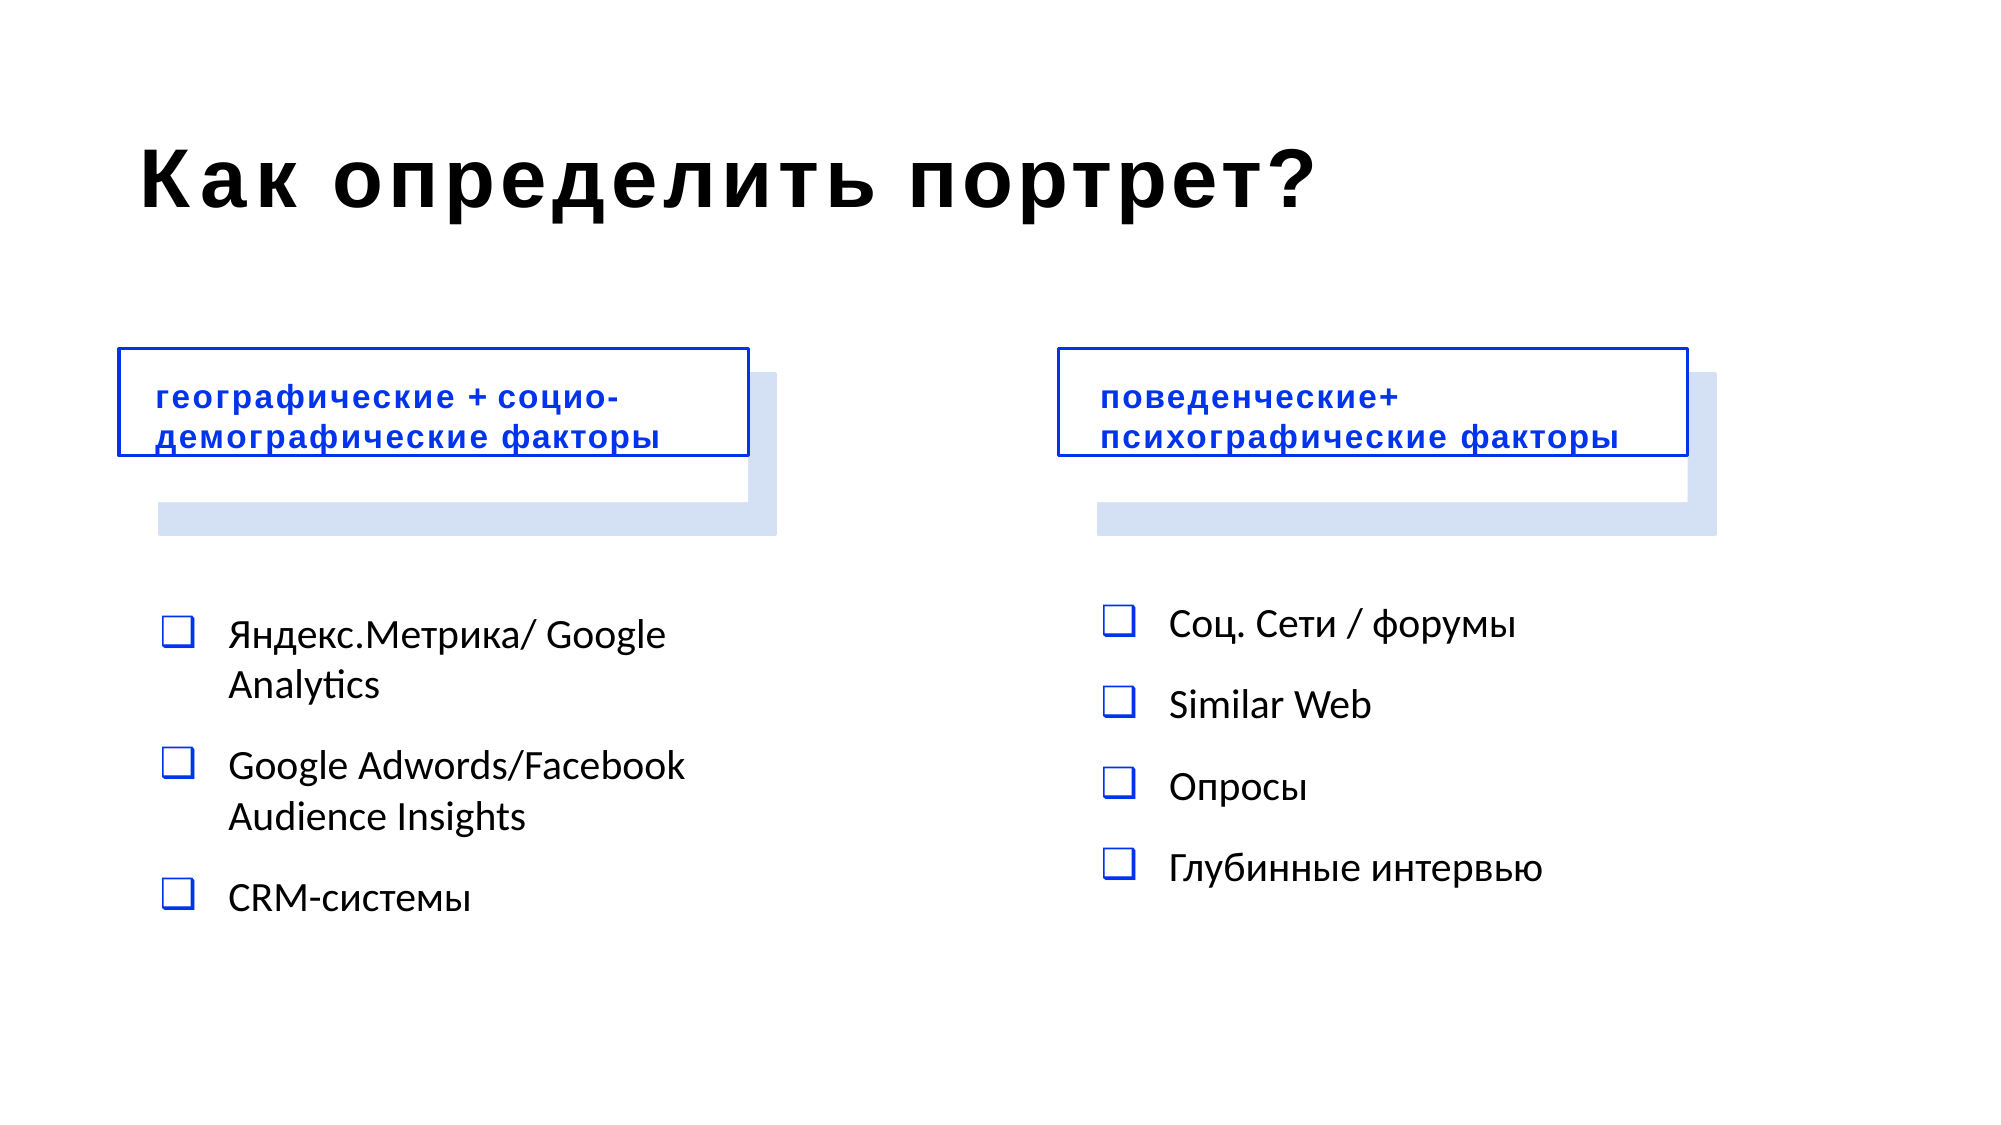

# Как определить портрет?

географические + социо- демографические факторы

поведенческие+ психографические факторы
Соц. Сети / форумы
Similar Web
Опросы
Глубинные интервью
Яндекс.Метрика/ Google Analytics
Google Adwords/Facebook Audience Insights
CRM-системы